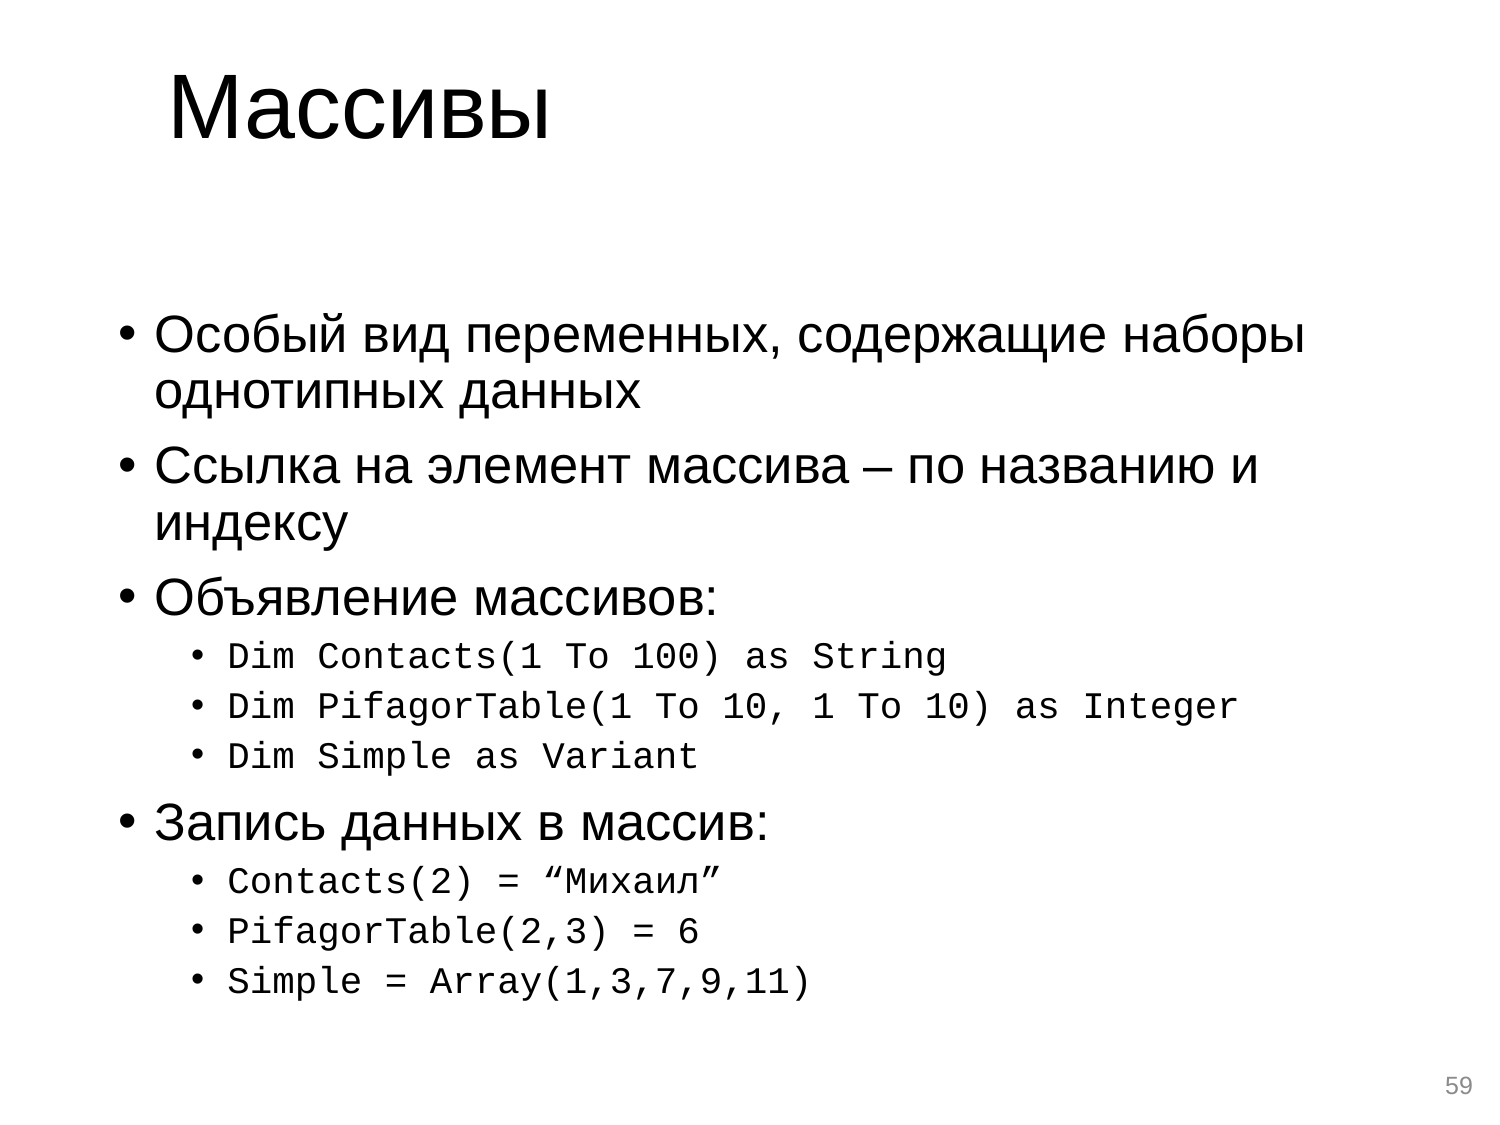

# Массивы
Особый вид переменных, содержащие наборы однотипных данных
Ссылка на элемент массива – по названию и индексу
Объявление массивов:
Dim Contacts(1 To 100) as String
Dim PifagorTable(1 To 10, 1 To 10) as Integer
Dim Simple as Variant
Запись данных в массив:
Contacts(2) = “Михаил”
PifagorTable(2,3) = 6
Simple = Array(1,3,7,9,11)
59